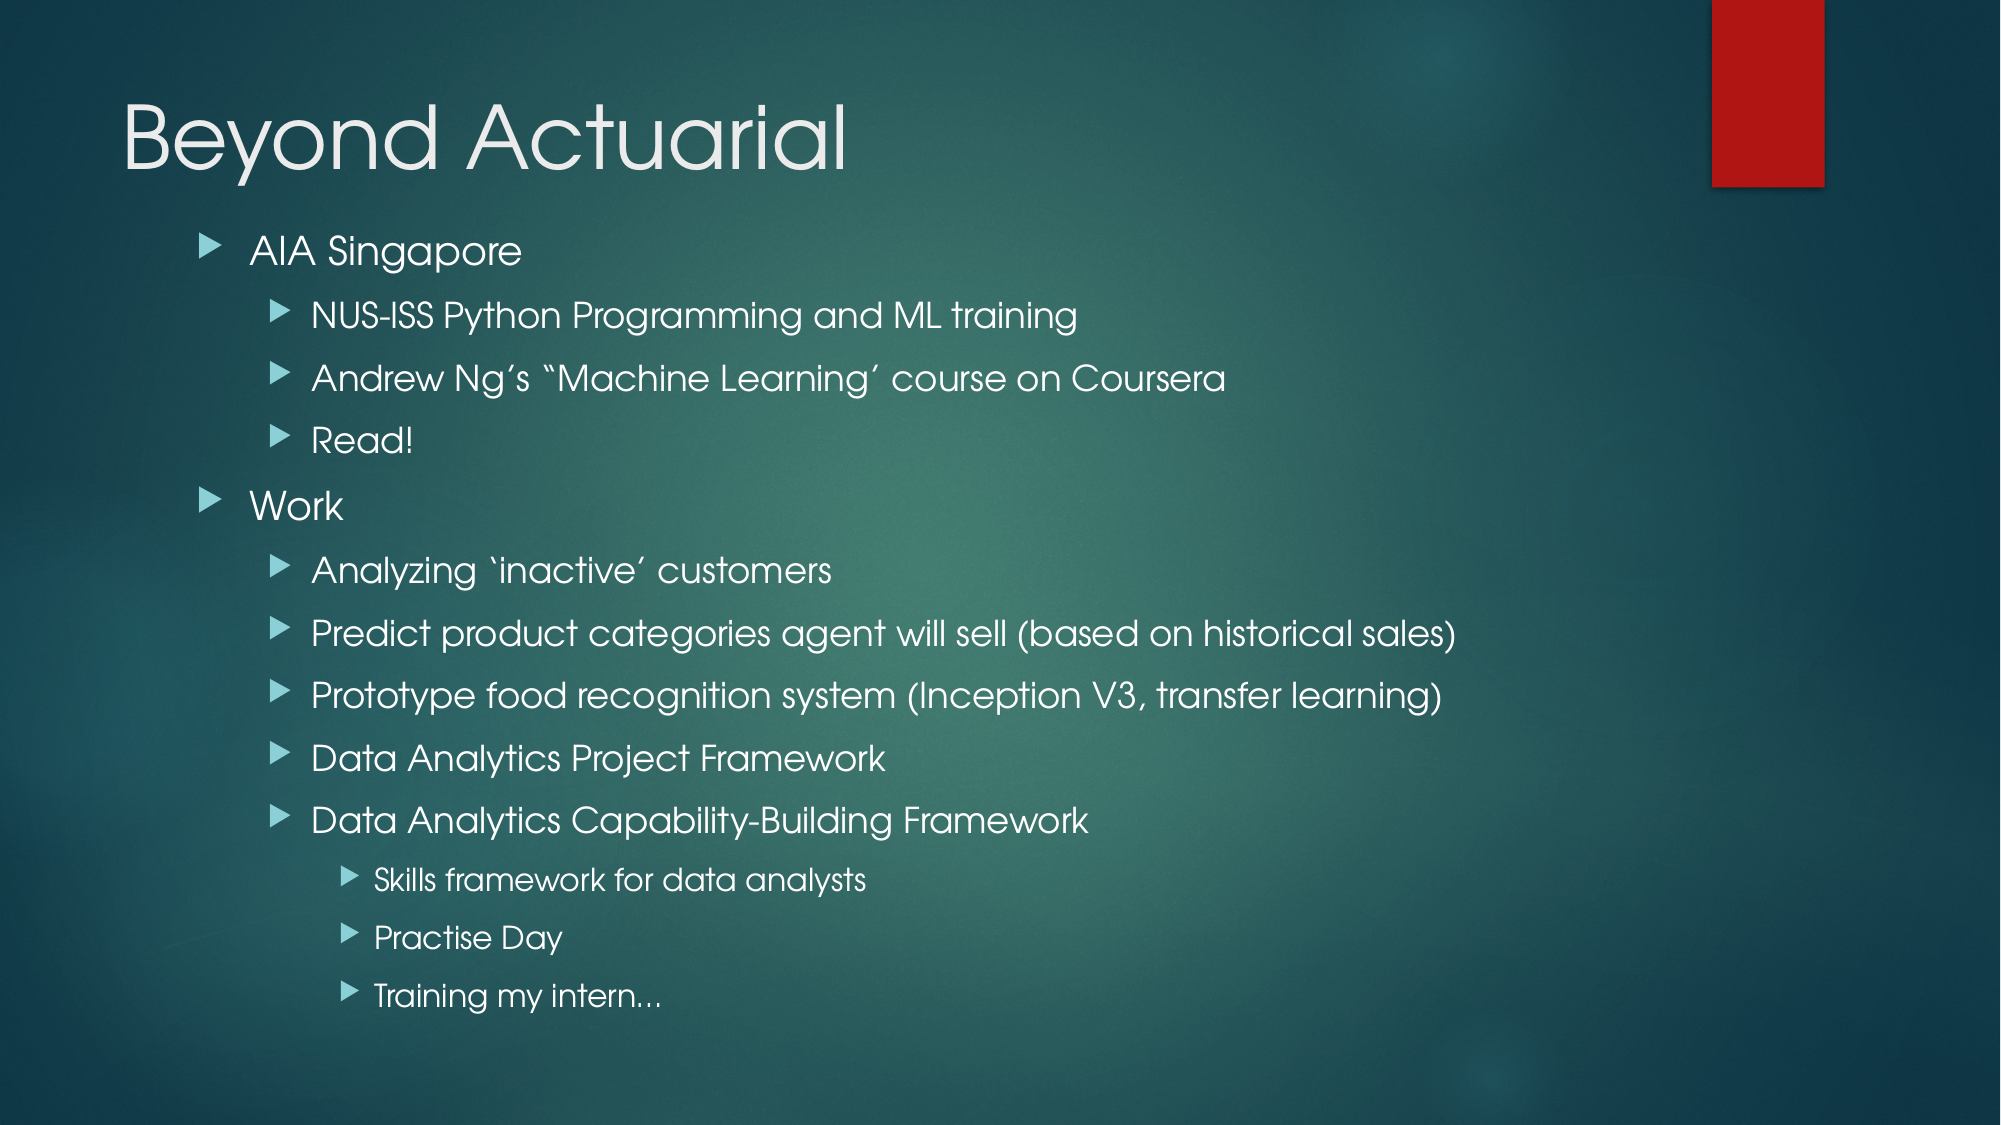

# Beyond Actuarial
AIA Singapore
NUS-ISS Python Programming and ML training
Andrew Ng’s “Machine Learning’ course on Coursera
Read!
Work
Analyzing ‘inactive’ customers
Predict product categories agent will sell (based on historical sales)
Prototype food recognition system (Inception V3, transfer learning)
Data Analytics Project Framework
Data Analytics Capability-Building Framework
Skills framework for data analysts
Practise Day
Training my intern…